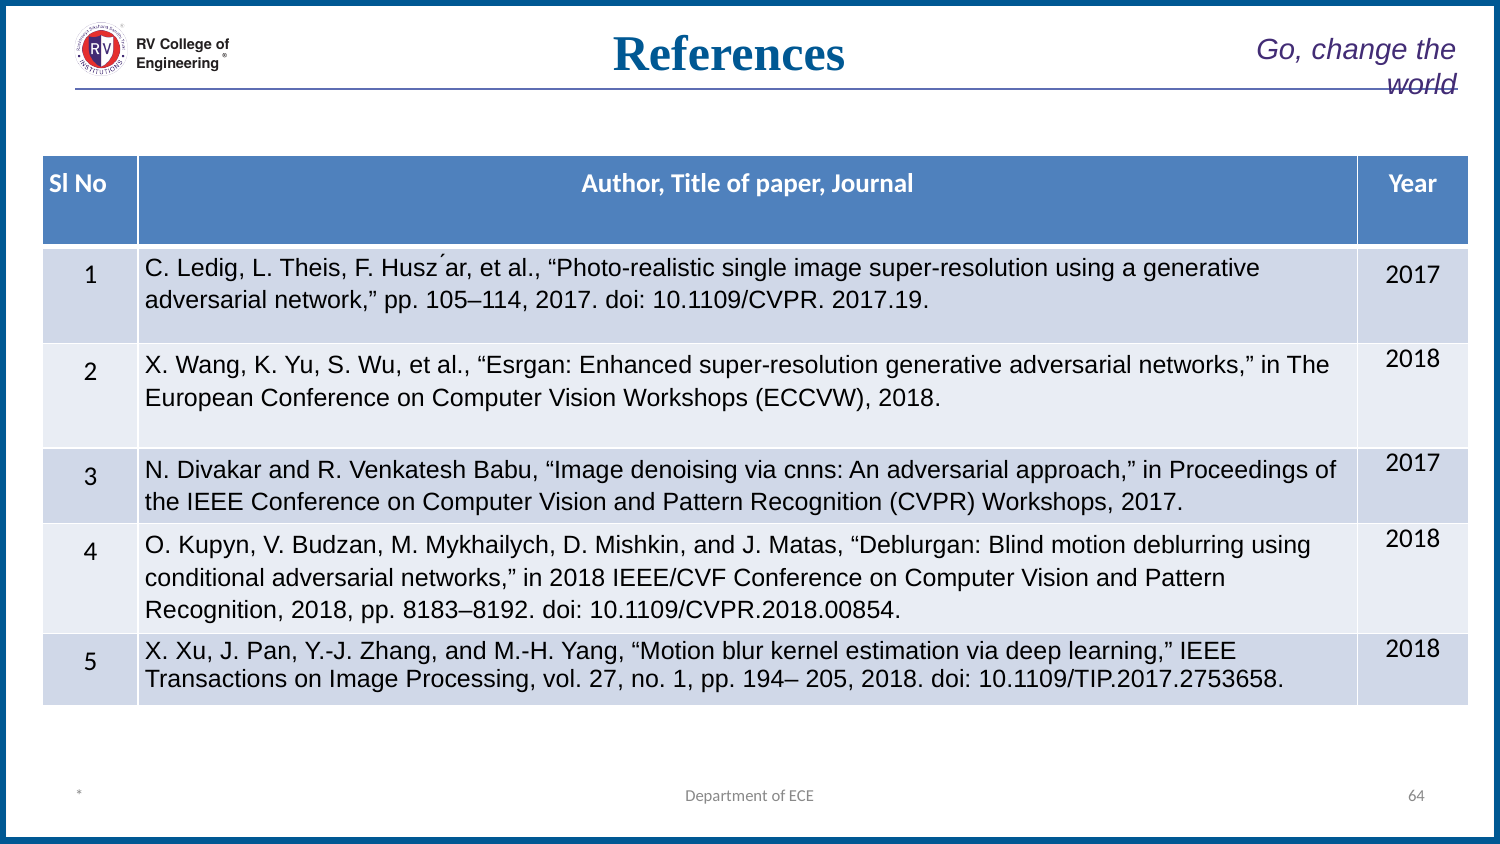

References

# Go, change the world
RV College of
Engineering

| Sl No | Author, Title of paper, Journal | Year |
| --- | --- | --- |
| 1 | C. Ledig, L. Theis, F. Husz ́ar, et al., “Photo-realistic single image super-resolution using a generative adversarial network,” pp. 105–114, 2017. doi: 10.1109/CVPR. 2017.19. | 2017 |
| 2 | X. Wang, K. Yu, S. Wu, et al., “Esrgan: Enhanced super-resolution generative adversarial networks,” in The European Conference on Computer Vision Workshops (ECCVW), 2018. | 2018 |
| 3 | N. Divakar and R. Venkatesh Babu, “Image denoising via cnns: An adversarial approach,” in Proceedings of the IEEE Conference on Computer Vision and Pattern Recognition (CVPR) Workshops, 2017. | 2017 |
| 4 | O. Kupyn, V. Budzan, M. Mykhailych, D. Mishkin, and J. Matas, “Deblurgan: Blind motion deblurring using conditional adversarial networks,” in 2018 IEEE/CVF Conference on Computer Vision and Pattern Recognition, 2018, pp. 8183–8192. doi: 10.1109/CVPR.2018.00854. | 2018 |
| 5 | X. Xu, J. Pan, Y.-J. Zhang, and M.-H. Yang, “Motion blur kernel estimation via deep learning,” IEEE Transactions on Image Processing, vol. 27, no. 1, pp. 194– 205, 2018. doi: 10.1109/TIP.2017.2753658. | 2018 |
*
Department of ECE
64